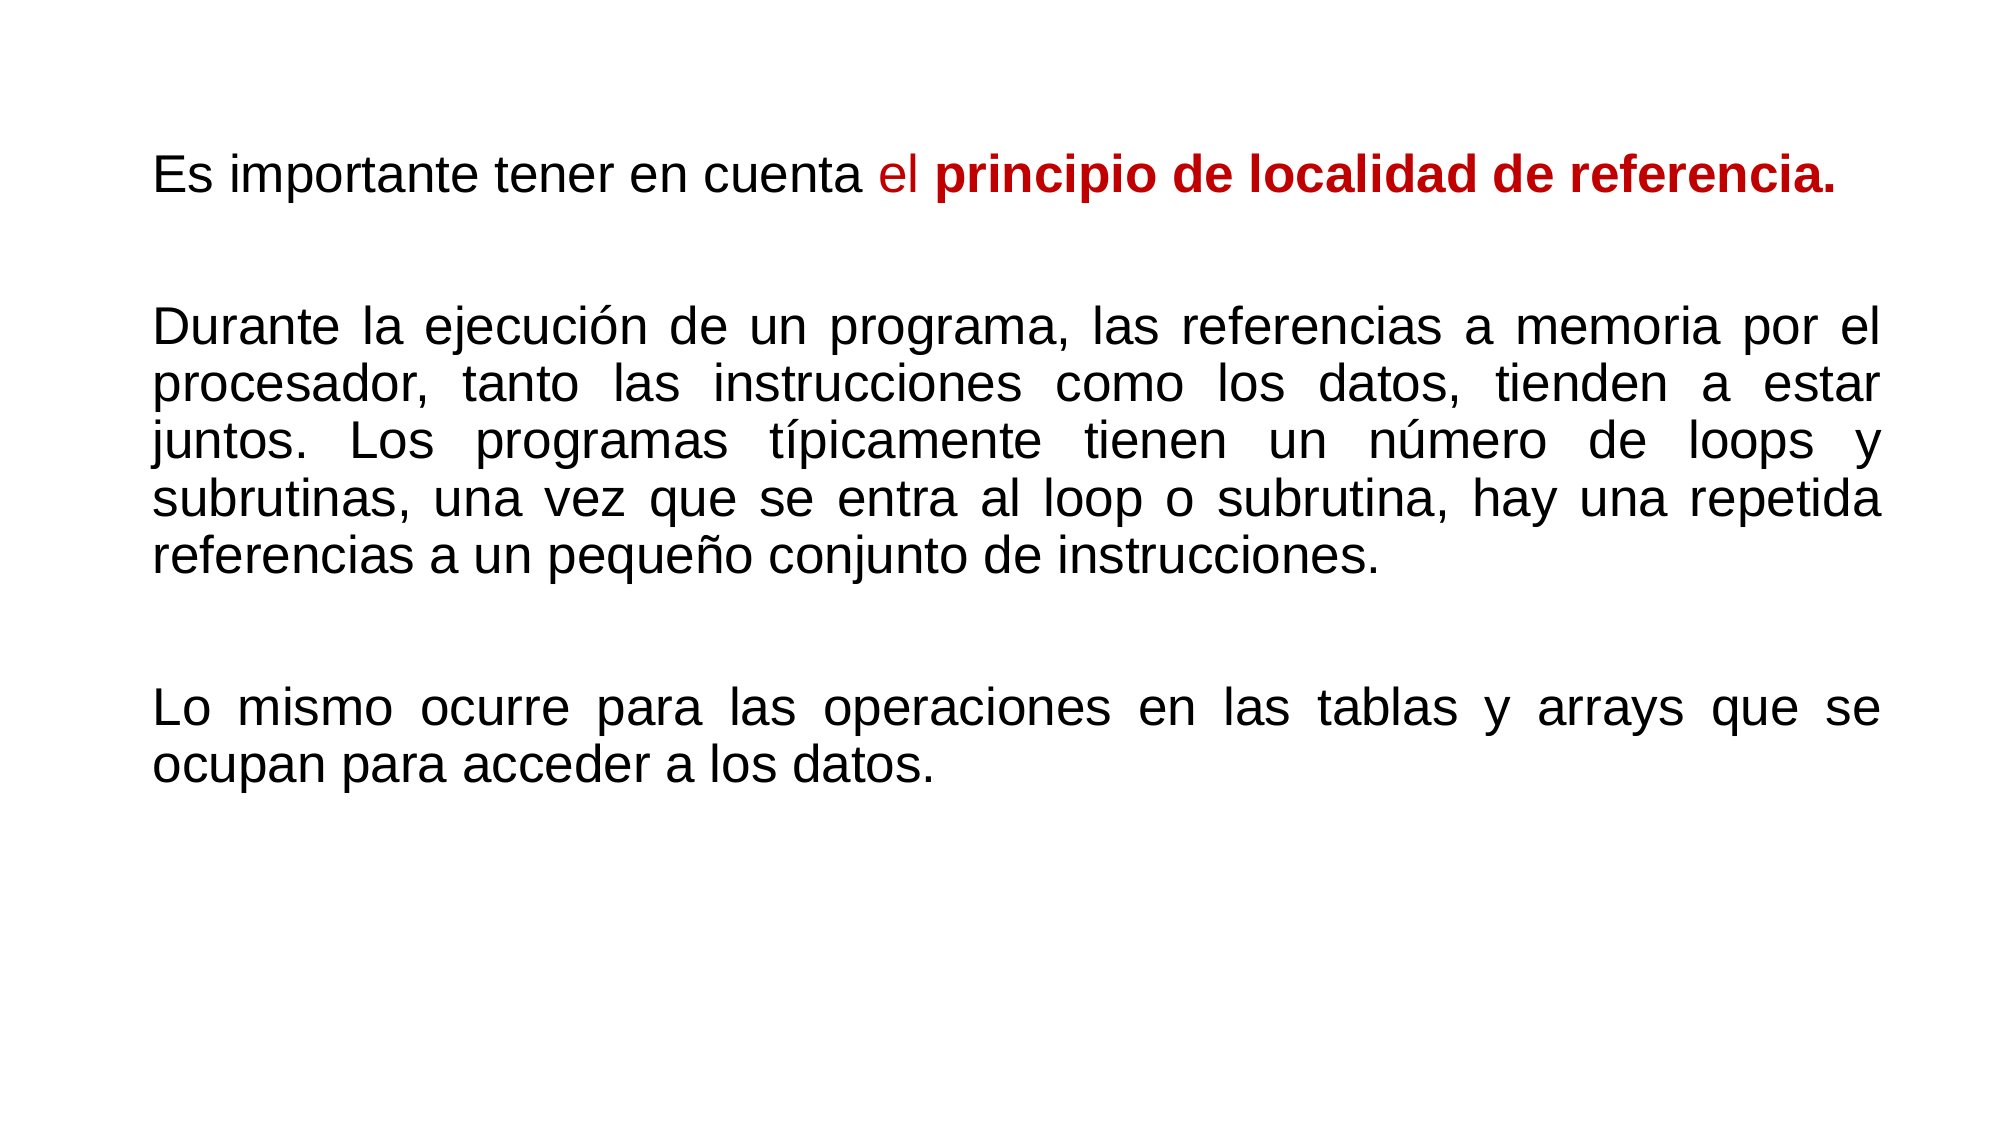

Es importante tener en cuenta el principio de localidad de referencia.

Durante la ejecución de un programa, las referencias a memoria por el procesador, tanto las instrucciones como los datos, tienden a estar juntos. Los programas típicamente tienen un número de loops y subrutinas, una vez que se entra al loop o subrutina, hay una repetida referencias a un pequeño conjunto de instrucciones.

Lo mismo ocurre para las operaciones en las tablas y arrays que se ocupan para acceder a los datos.